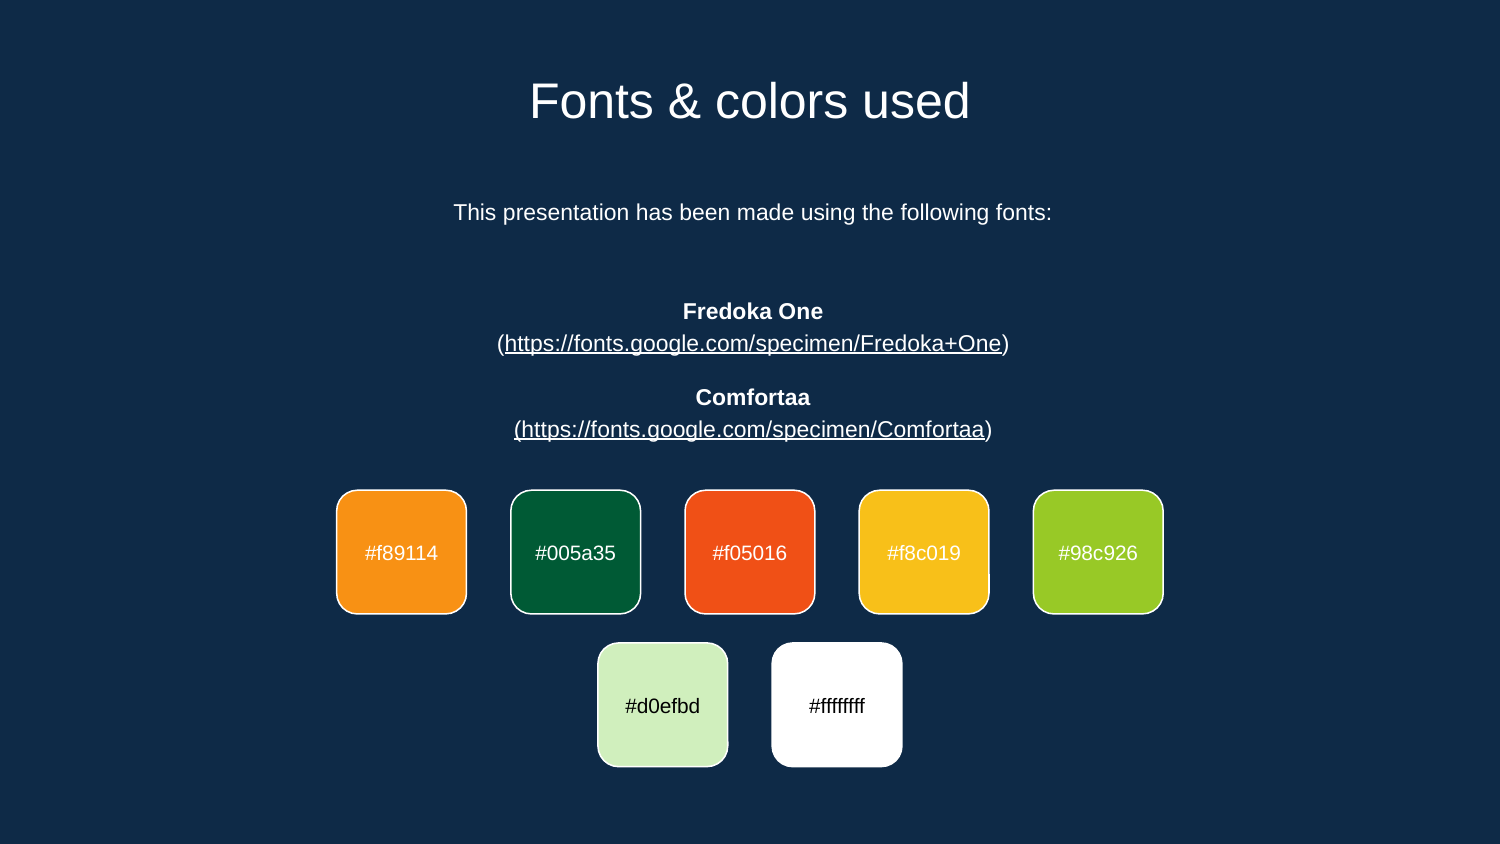

# Fonts & colors used
This presentation has been made using the following fonts:

Fredoka One
(https://fonts.google.com/specimen/Fredoka+One)

Comfortaa
(https://fonts.google.com/specimen/Comfortaa)

#f89114
#005a35
#f05016
#f8c019
#98c926

#d0efbd
#ffffffff